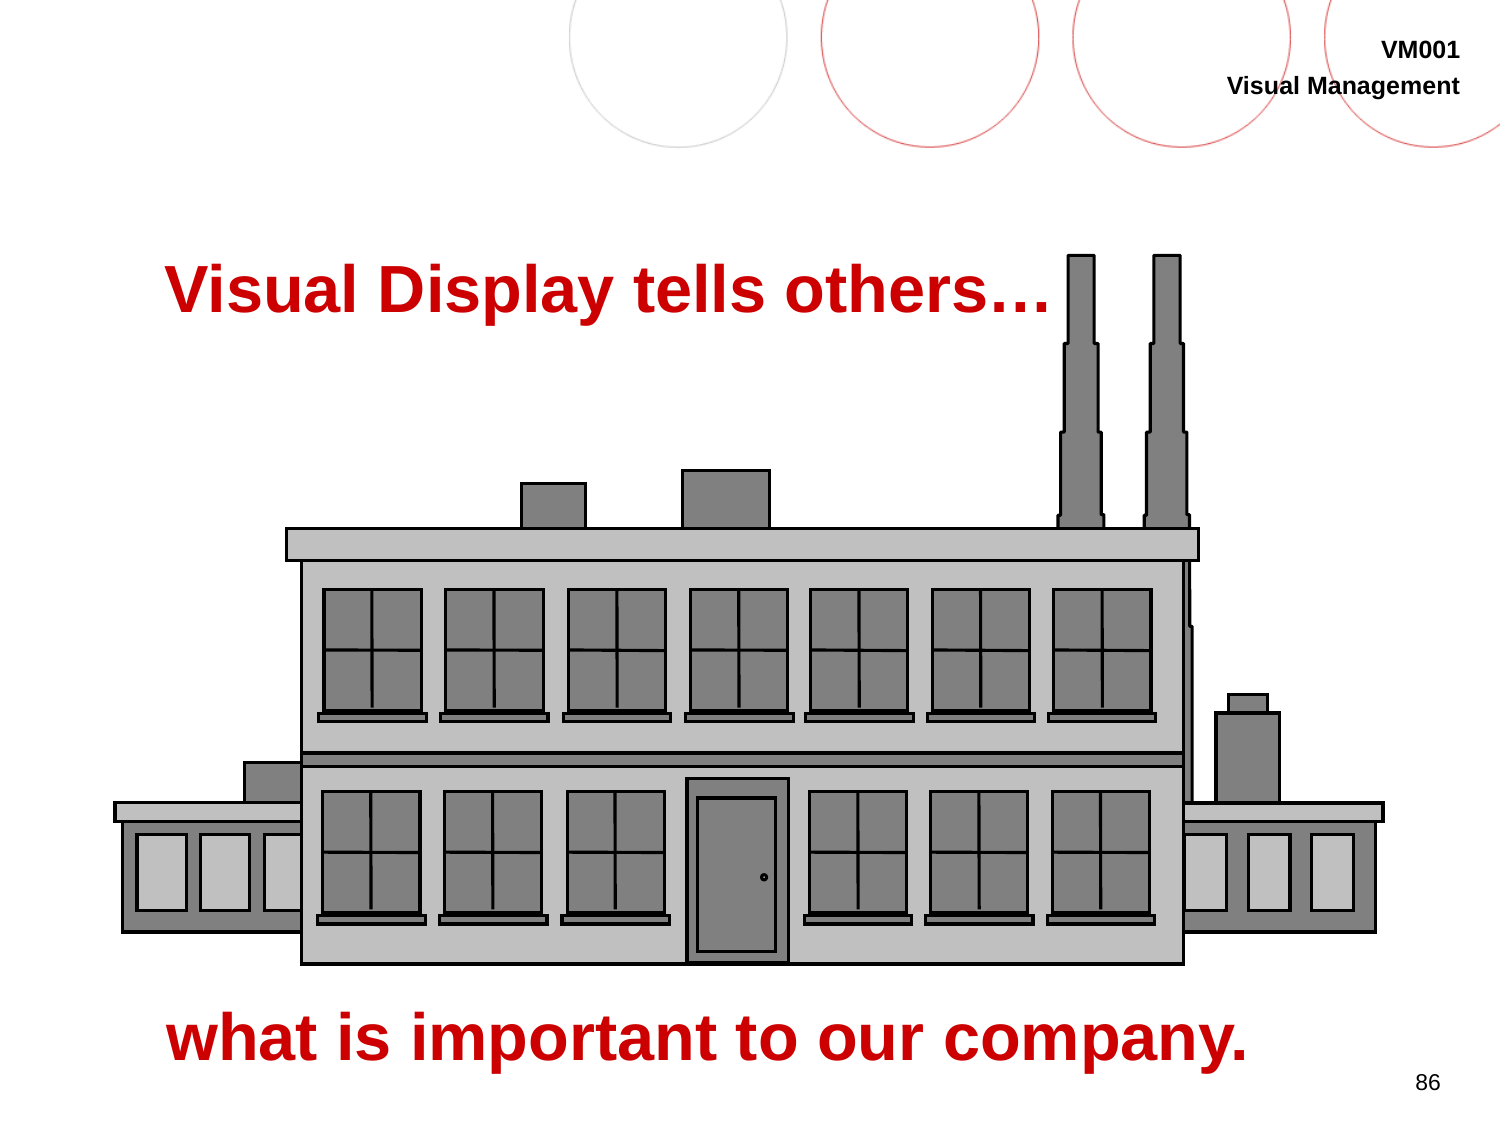

# Visual Display tells others…
what is important to our company.